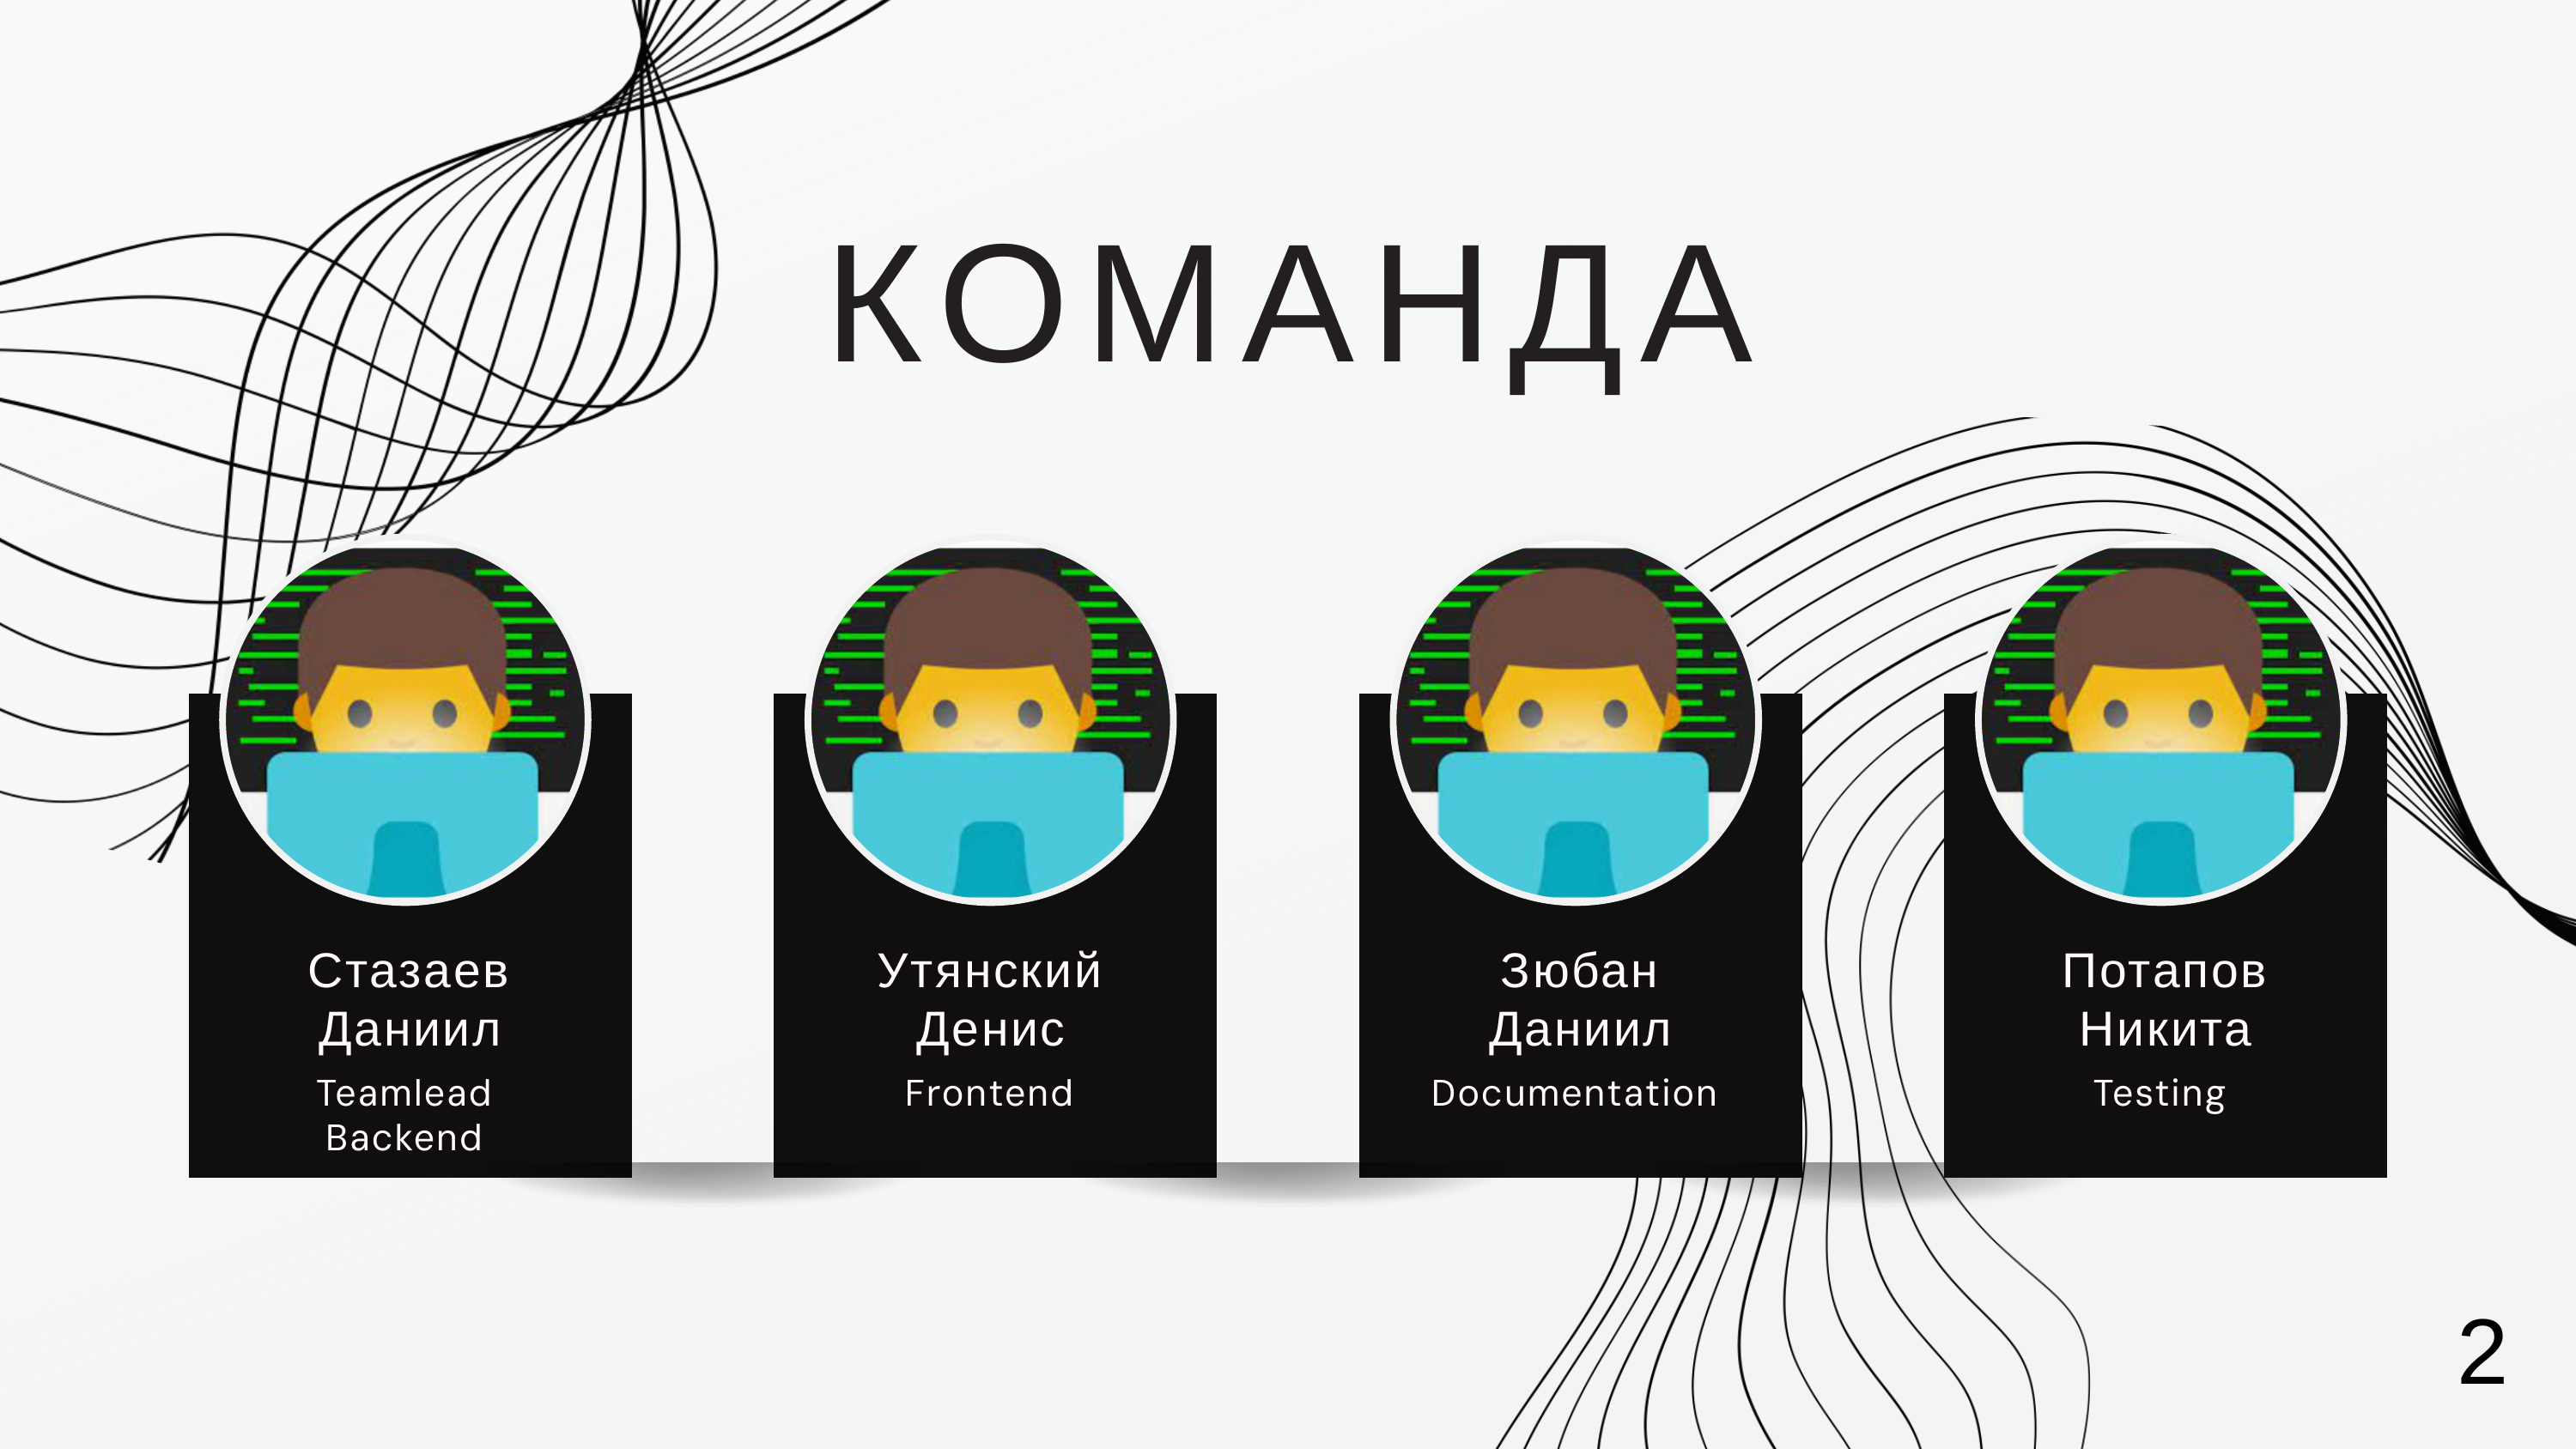

КОМАНДА

Стазаев Даниил
Утянский Денис
Зюбан Даниил
Потапов Никита
Teamlead
Backend
Frontend
Documentation
Testing

2